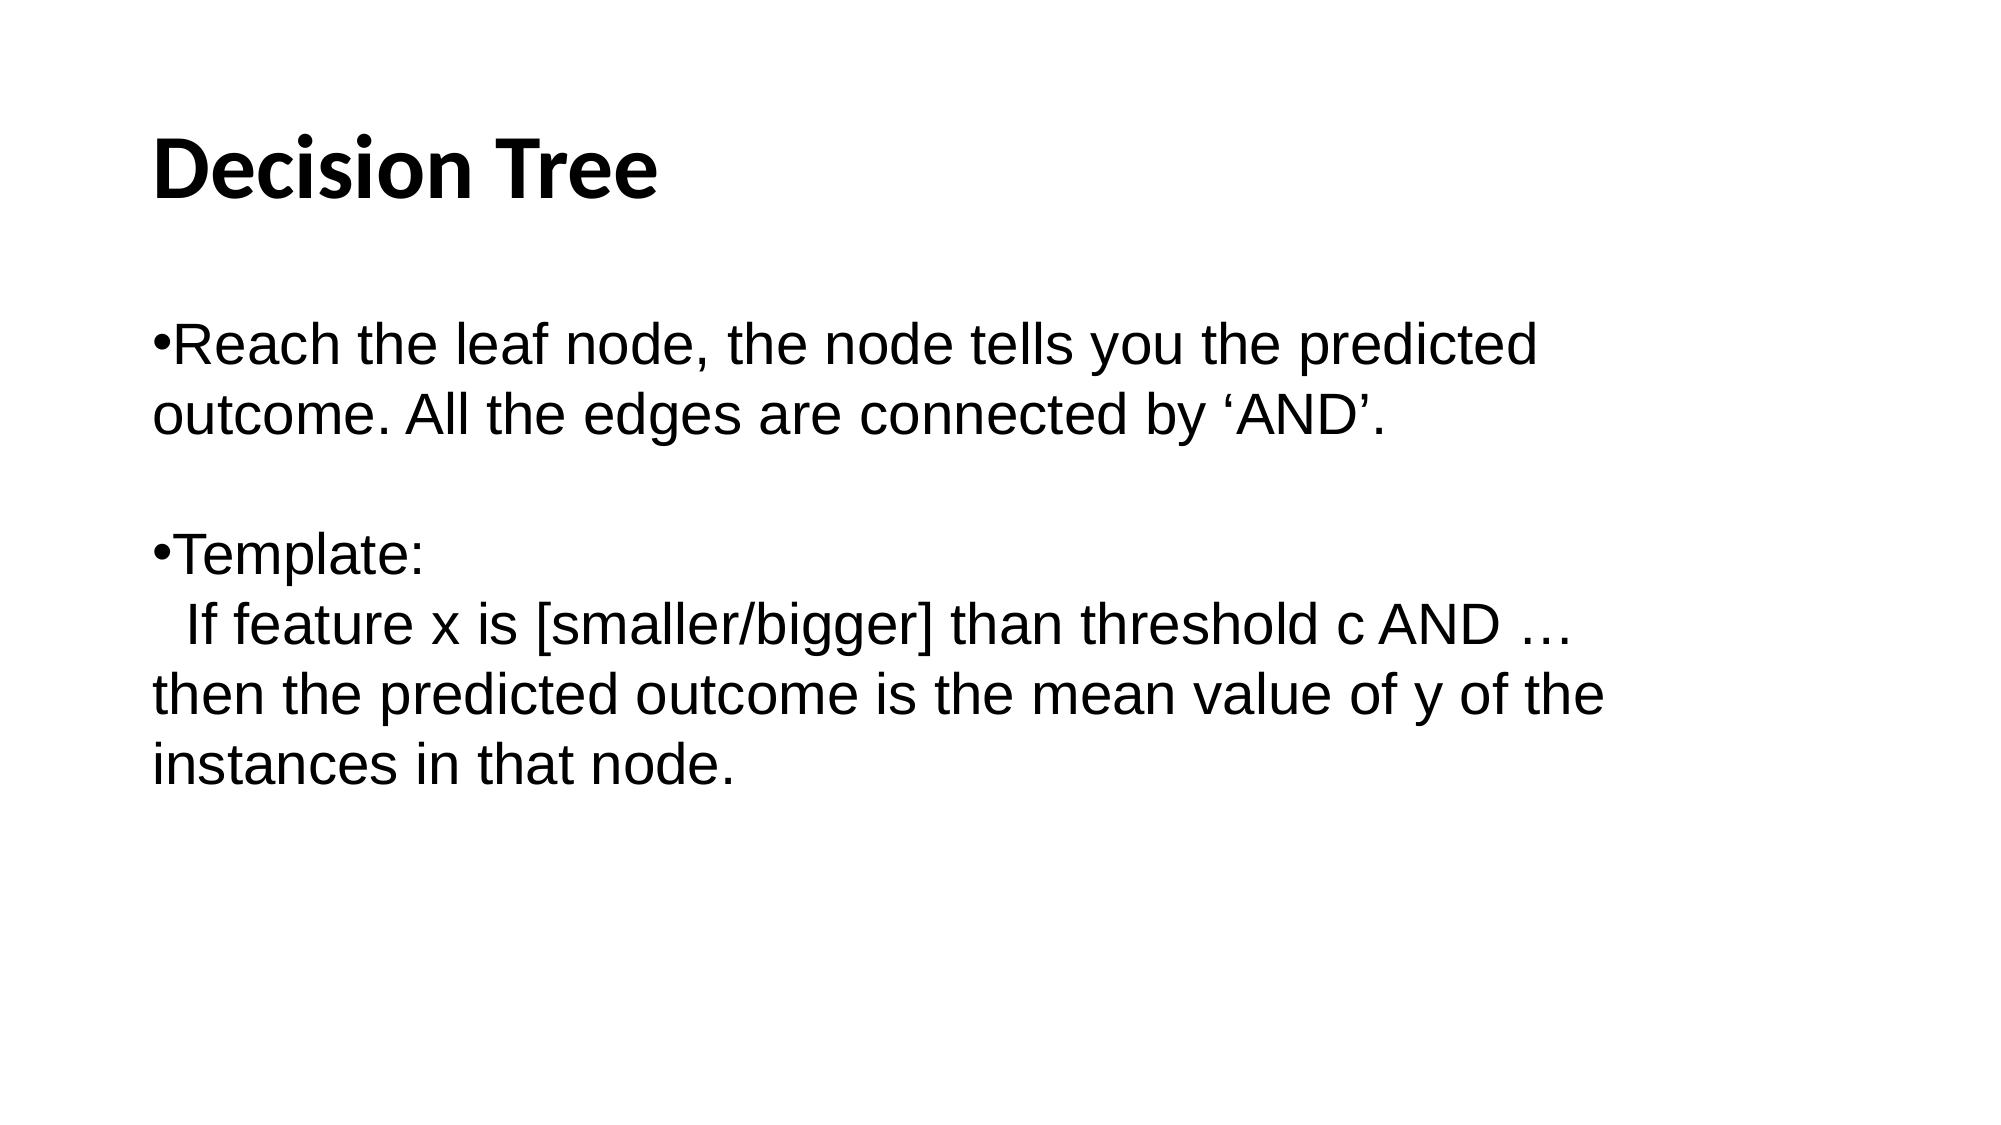

# Decision Tree
Reach the leaf node, the node tells you the predicted outcome. All the edges are connected by ‘AND’.

Template:
  If feature x is [smaller/bigger] than threshold c AND … then the predicted outcome is the mean value of y of the instances in that node.